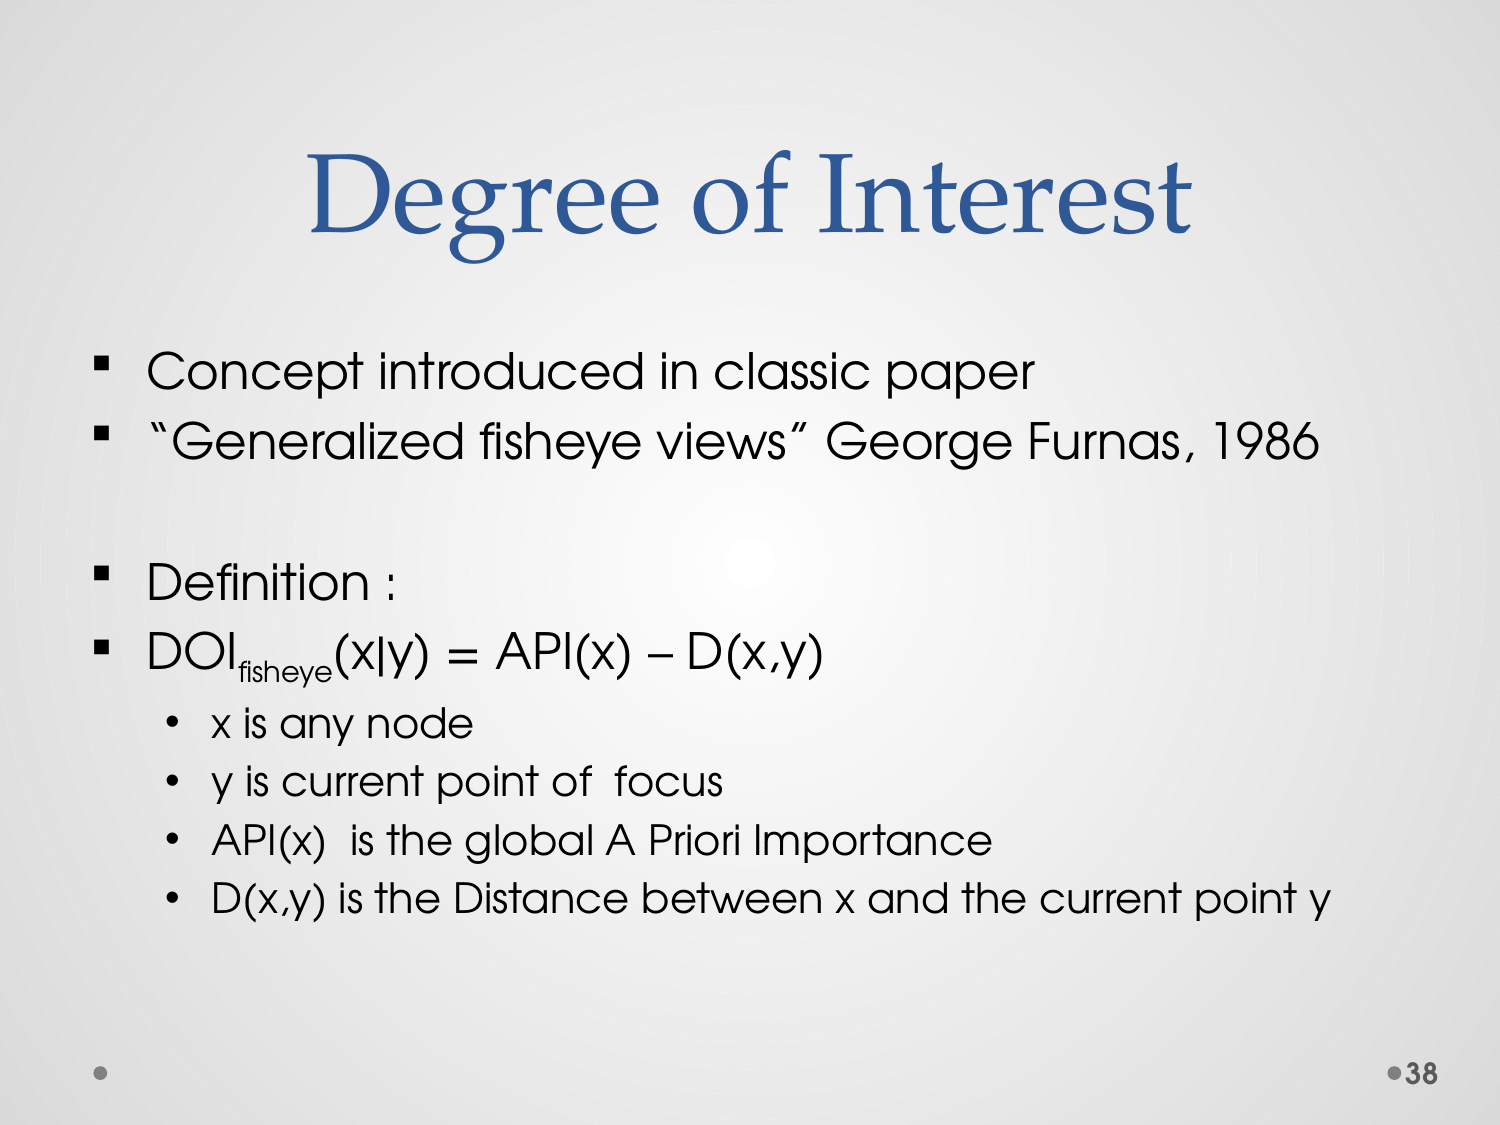

# Degree of Interest

Concept introduced in classic paper
“Generalized fisheye views” George Furnas, 1986

Definition :
DOIfisheye(x|y) = API(x) – D(x,y)
x is any node
y is current point of  focus
API(x)  is the global A Priori Importance
D(x,y) is the Distance between x and the current point y

38